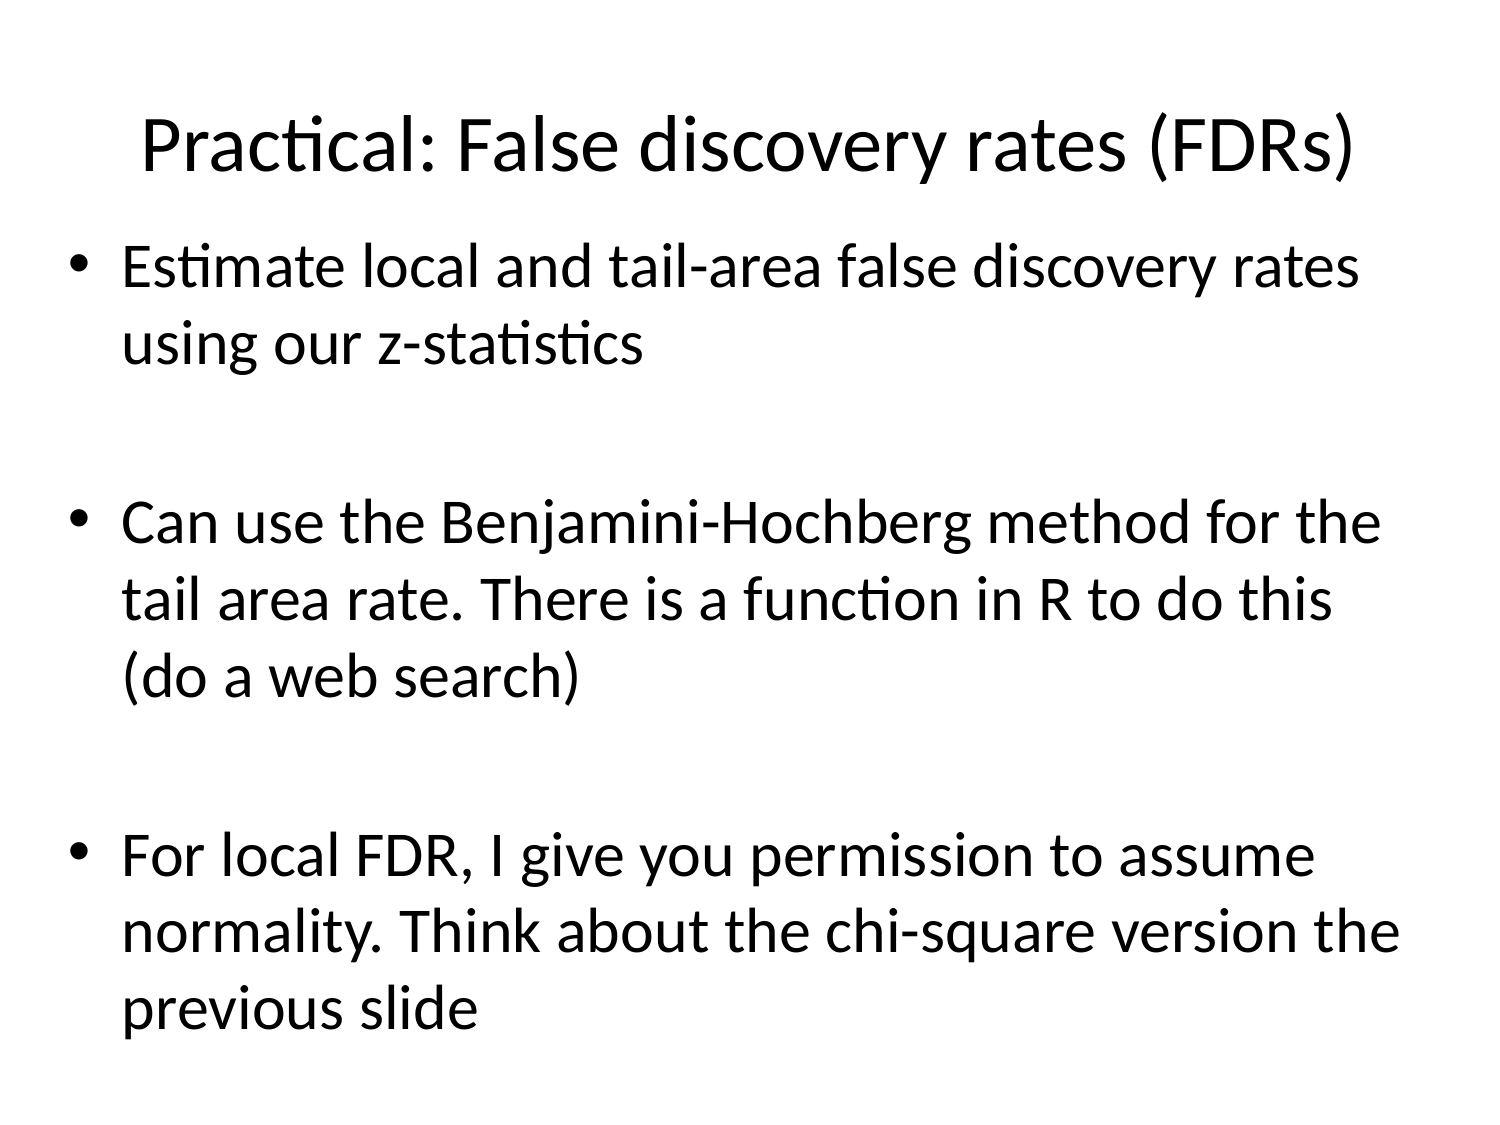

# Practical: False discovery rates (FDRs)
Estimate local and tail-area false discovery rates using our z-statistics

Can use the Benjamini-Hochberg method for the tail area rate. There is a function in R to do this (do a web search)

For local FDR, I give you permission to assume normality. Think about the chi-square version the previous slide